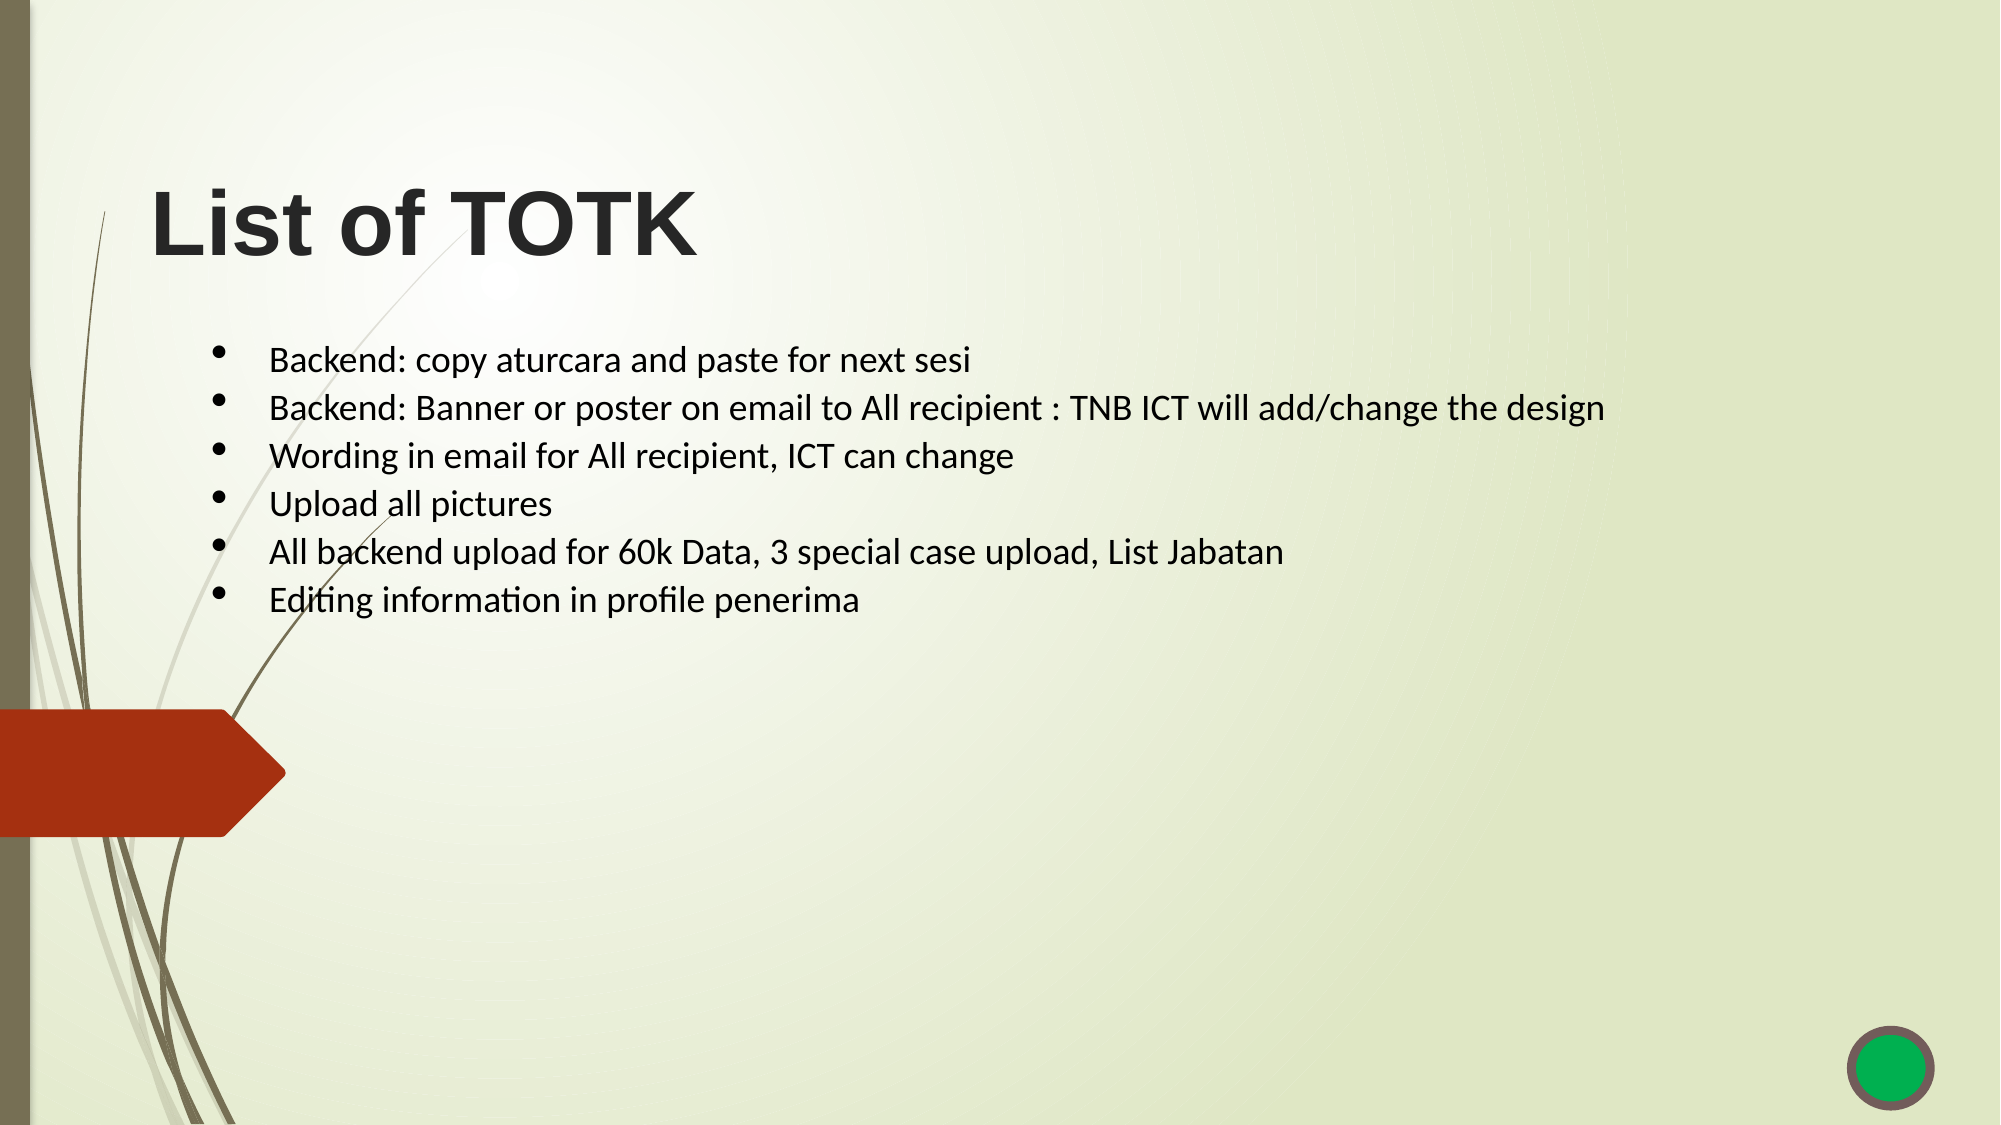

Backend: copy aturcara and paste for next sesi
Backend: Banner or poster on email to All recipient : TNB ICT will add/change the design
Wording in email for All recipient, ICT can change
Upload all pictures
All backend upload for 60k Data, 3 special case upload, List Jabatan
Editing information in profile penerima
# List of TOTK